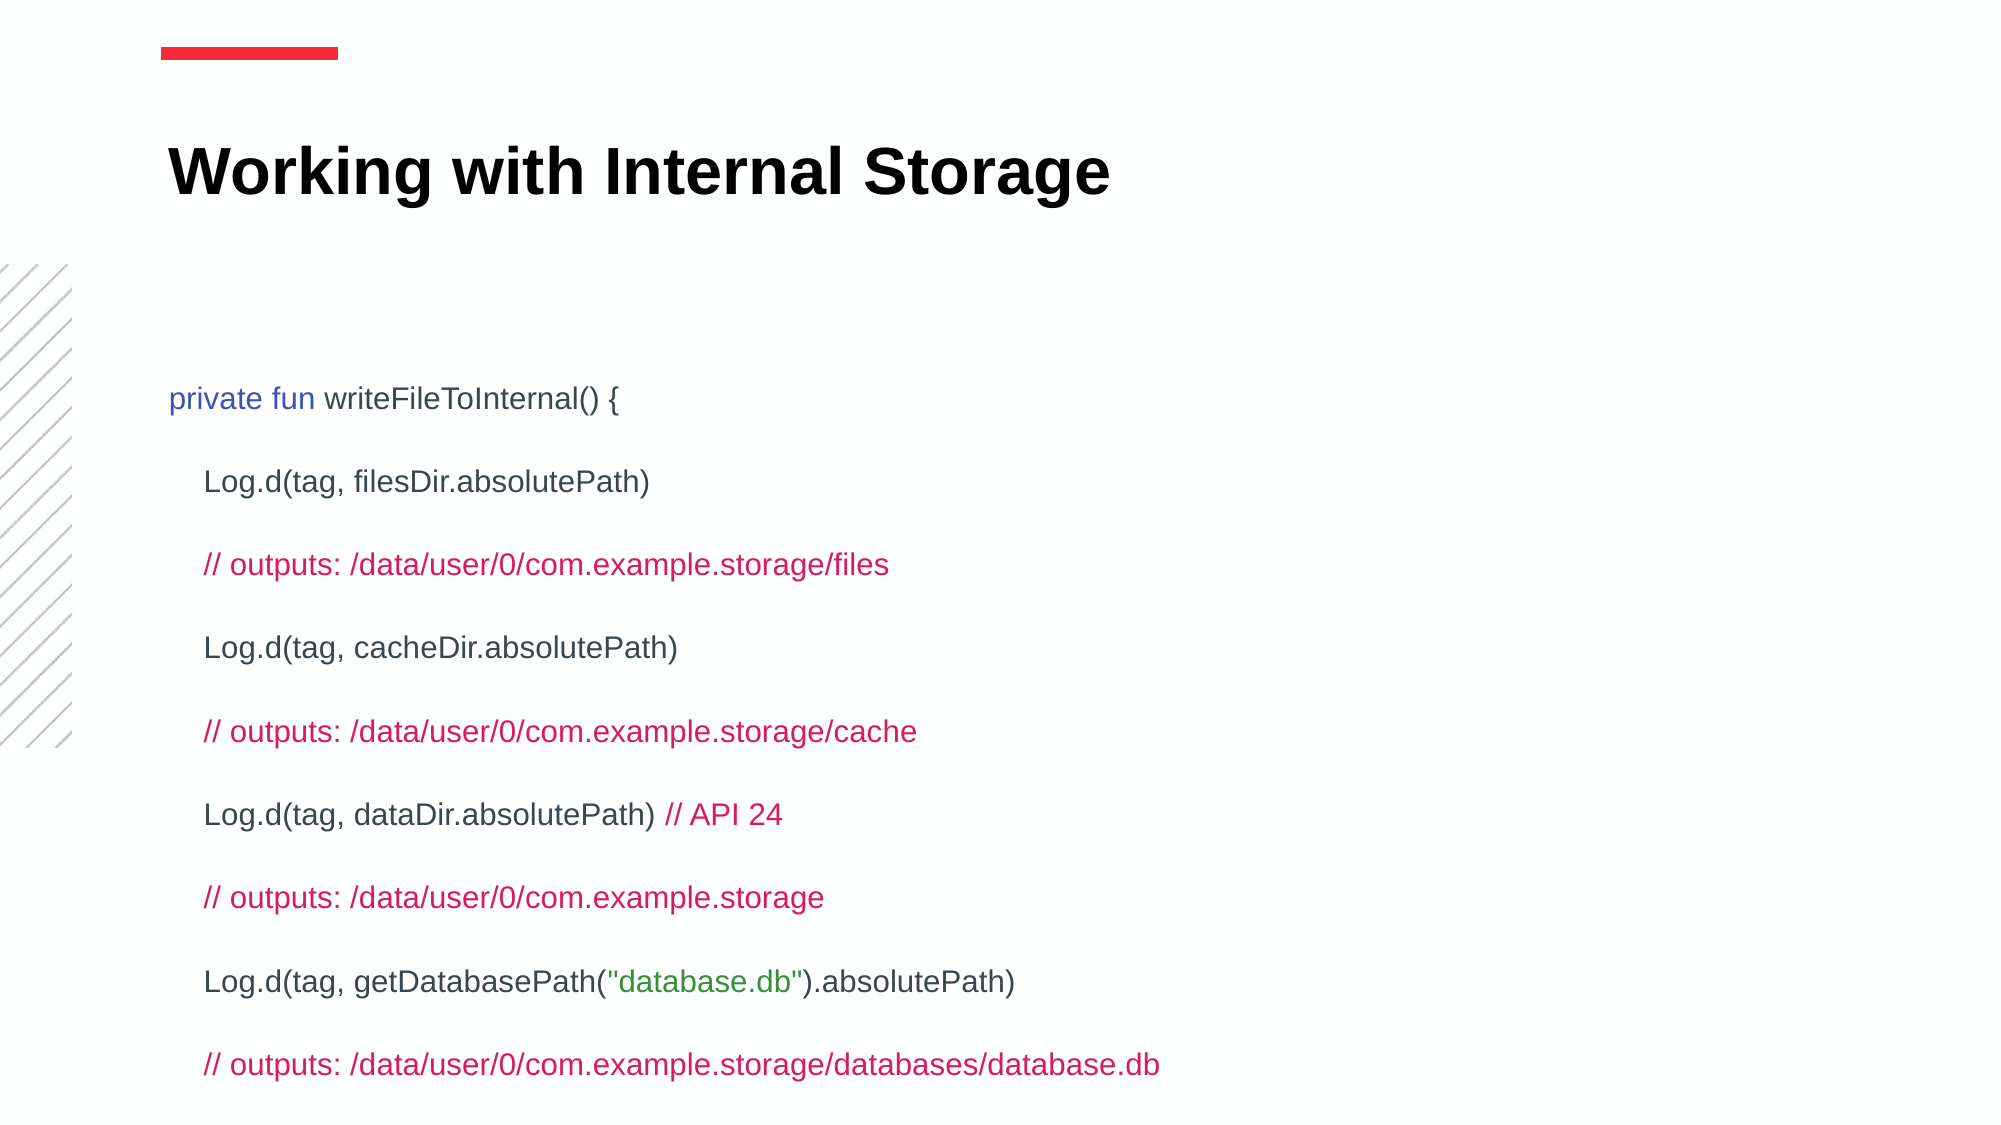

Working with Internal Storage
private fun writeFileToInternal() {
    Log.d(tag, filesDir.absolutePath)
    // outputs: /data/user/0/com.example.storage/files
    Log.d(tag, cacheDir.absolutePath)
    // outputs: /data/user/0/com.example.storage/cache
    Log.d(tag, dataDir.absolutePath) // API 24
    // outputs: /data/user/0/com.example.storage
    Log.d(tag, getDatabasePath("database.db").absolutePath)
    // outputs: /data/user/0/com.example.storage/databases/database.db

    File(filesDir, "test.txt").writeText("I hate Android APIs")
}
16